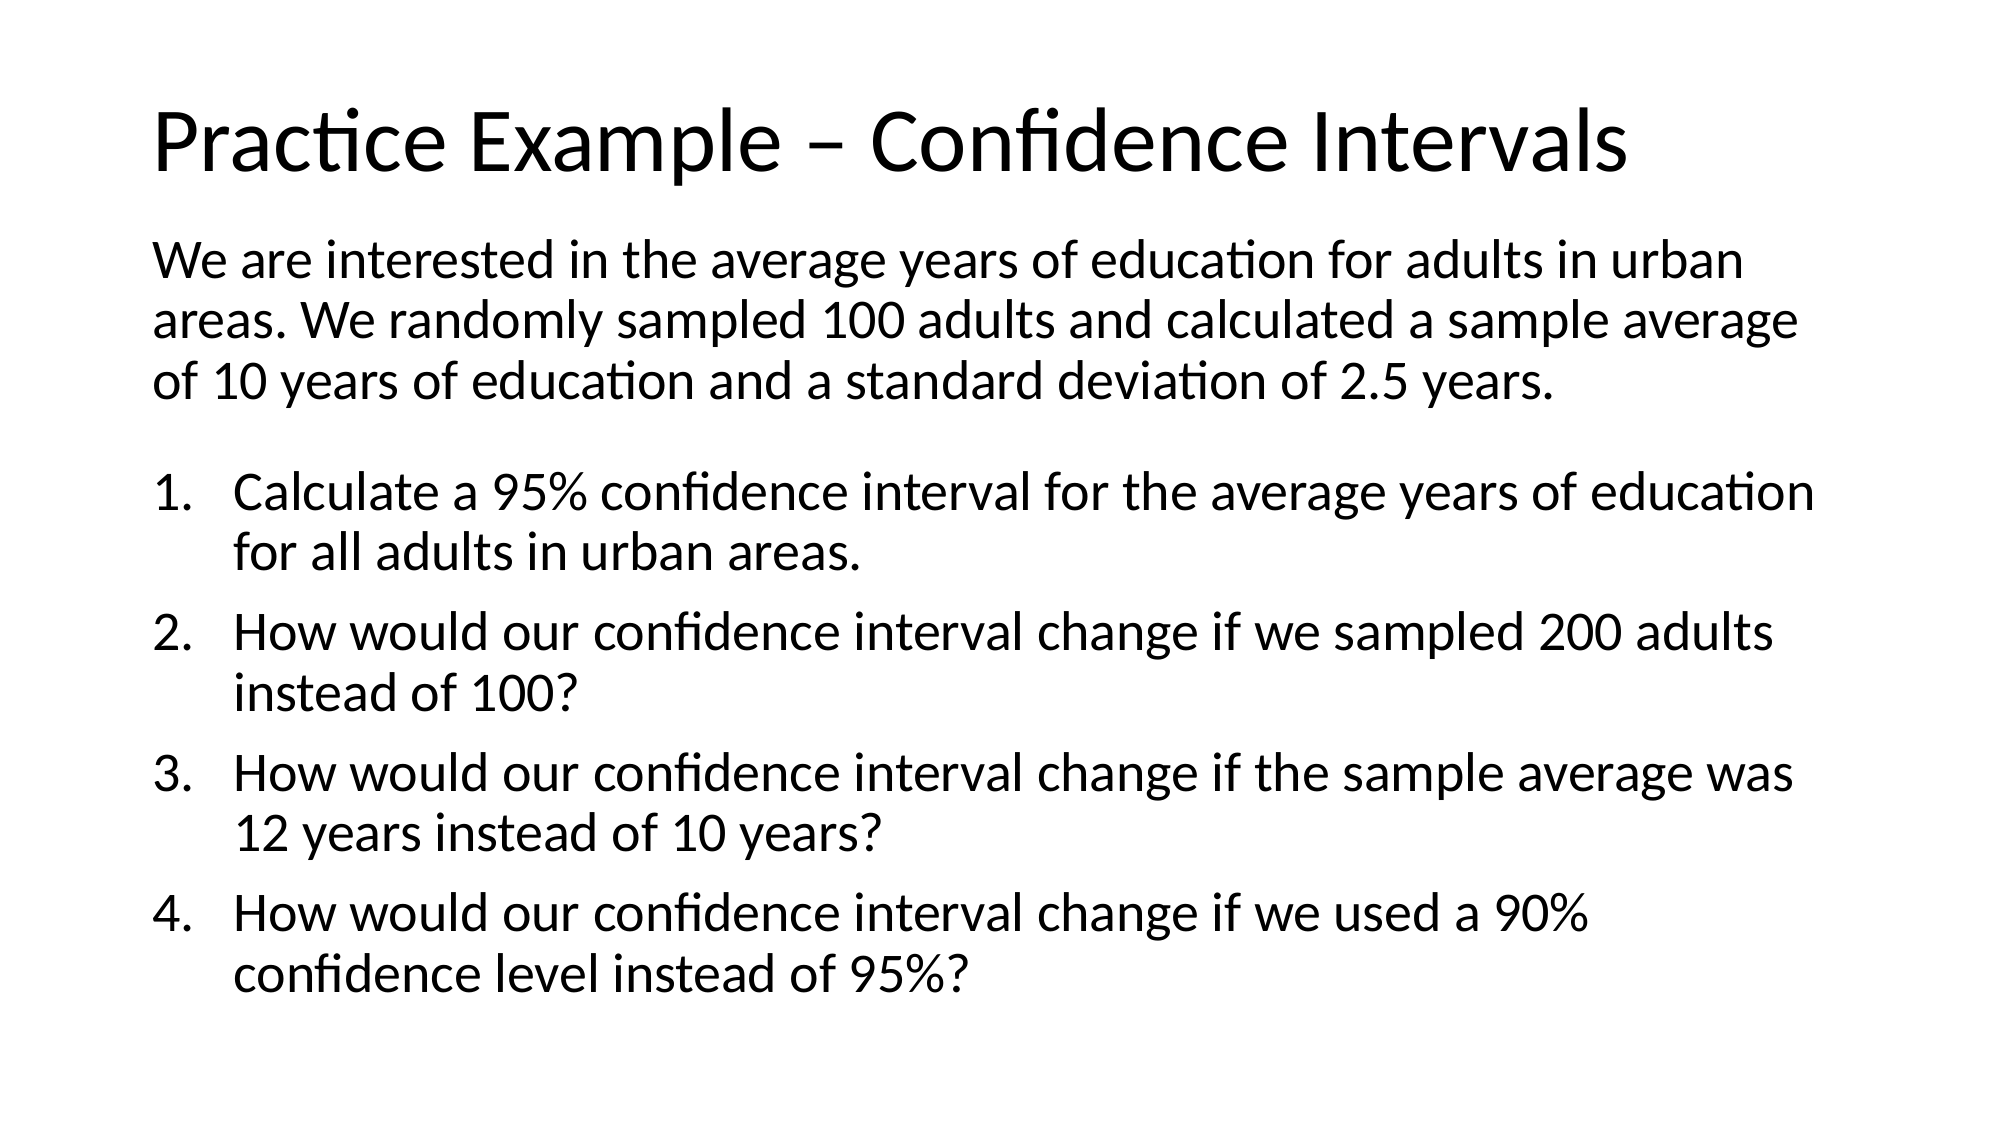

# Practice Example – Confidence Intervals
We are interested in the average years of education for adults in urban areas. We randomly sampled 100 adults and calculated a sample average of 10 years of education and a standard deviation of 2.5 years.

Calculate a 95% confidence interval for the average years of education for all adults in urban areas.
How would our confidence interval change if we sampled 200 adults instead of 100?
How would our confidence interval change if the sample average was 12 years instead of 10 years?
How would our confidence interval change if we used a 90% confidence level instead of 95%?